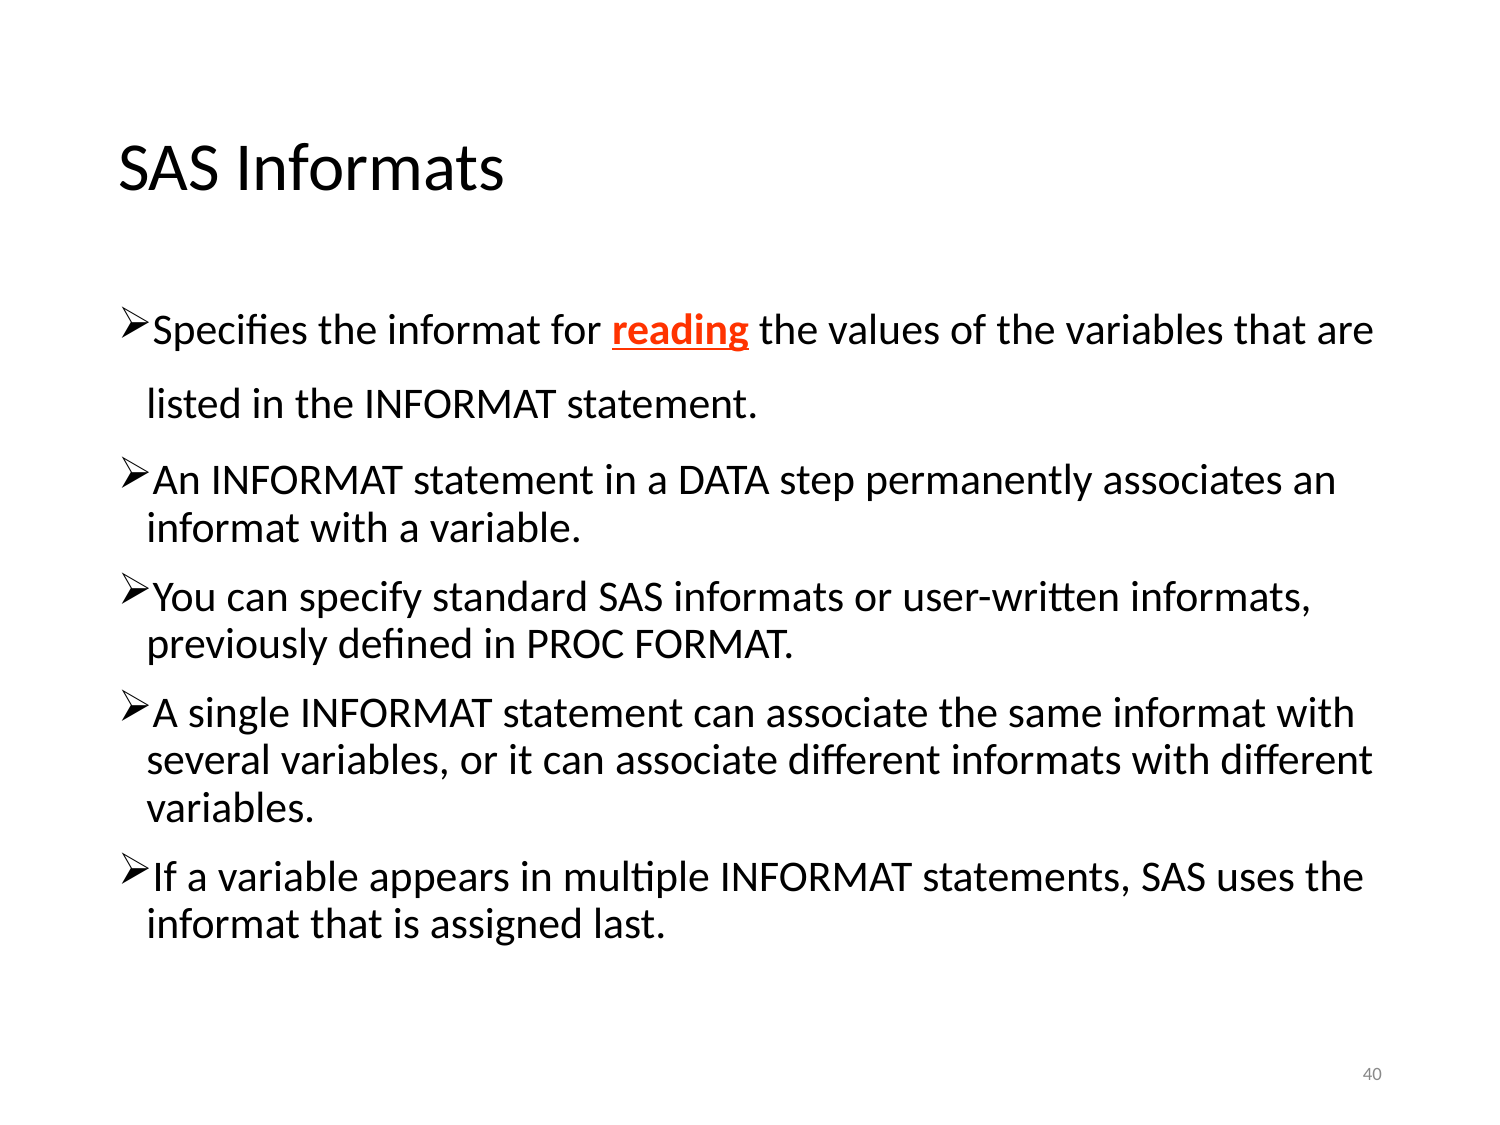

# SAS Informats
Specifies the informat for reading the values of the variables that are listed in the INFORMAT statement.
An INFORMAT statement in a DATA step permanently associates an informat with a variable.
You can specify standard SAS informats or user-written informats, previously defined in PROC FORMAT.
A single INFORMAT statement can associate the same informat with several variables, or it can associate different informats with different variables.
If a variable appears in multiple INFORMAT statements, SAS uses the informat that is assigned last.

40